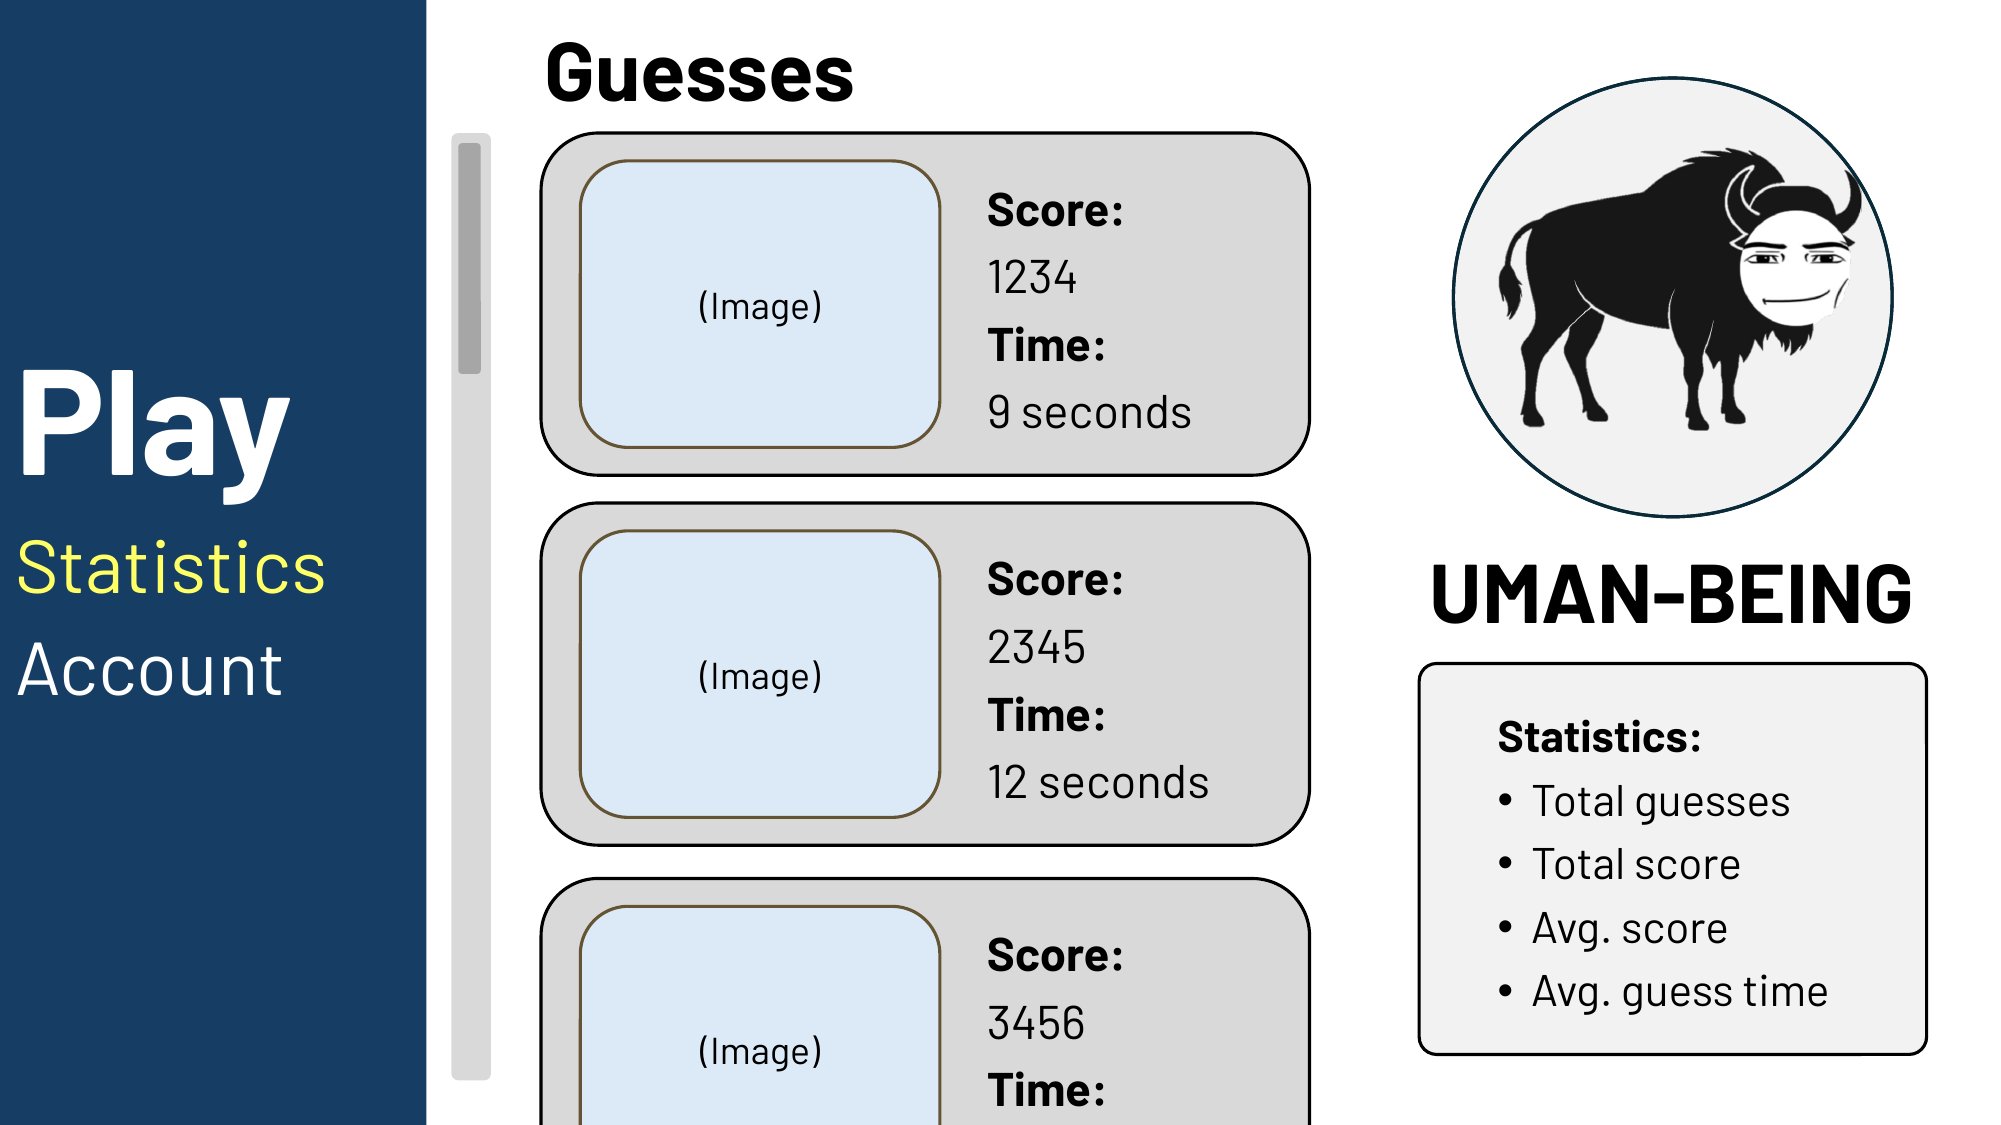

Play
Statistics
Account
Guesses

(Image)
Score:
1234
Time:
9 seconds

(Image)
Score:
2345
Time:
12 seconds

(Image)
Score:
3456
Time:
5 seconds

UMAN-BEING

Statistics:
Total guesses
Total score
Avg. score
Avg. guess time